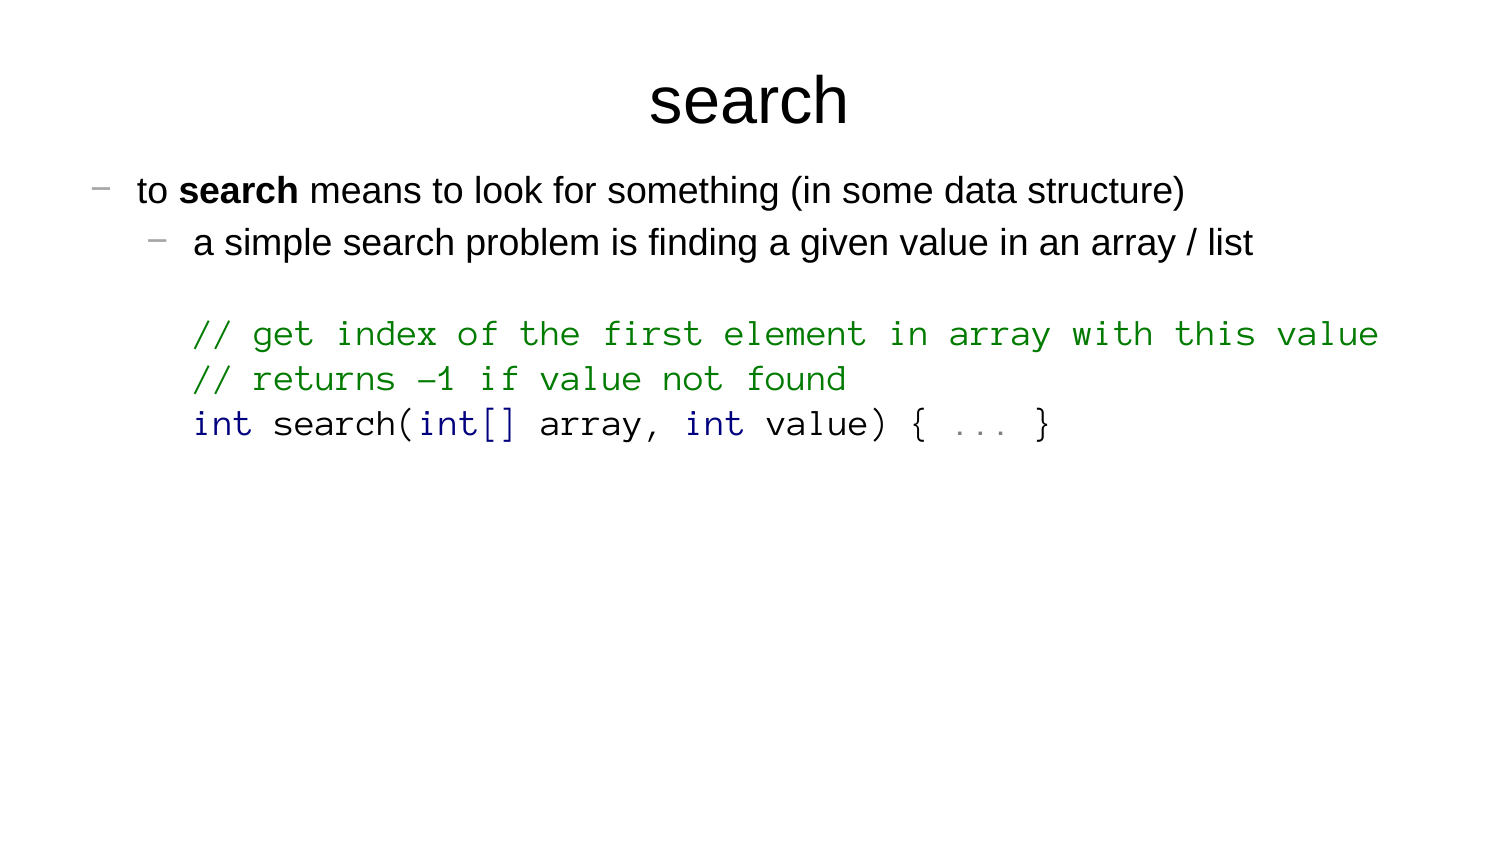

# search
to search means to look for something (in some data structure)
a simple search problem is finding a given value in an array / list
// get index of the first element in array with this value
// returns -1 if value not found
int search(int[] array, int value) { ... }